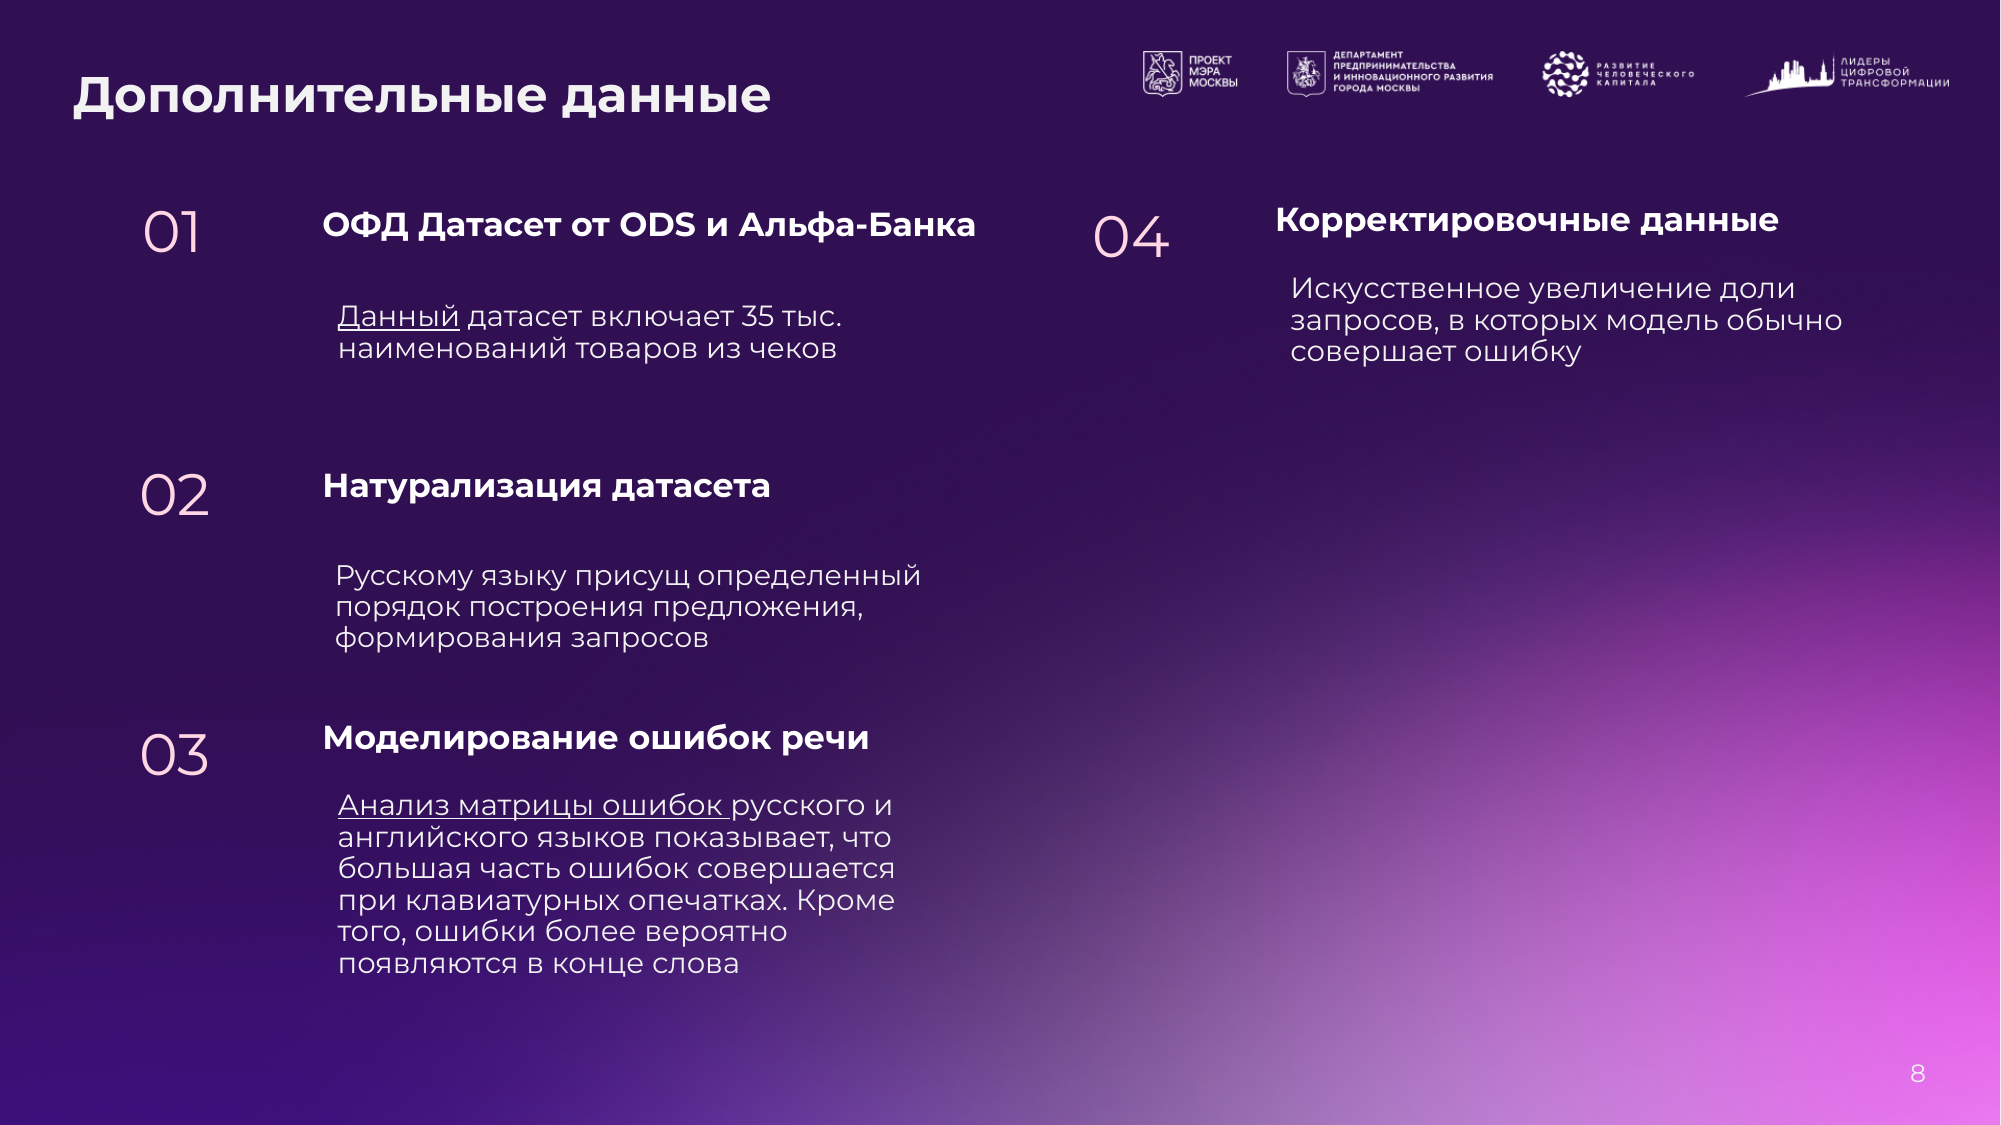

# Дополнительные данные
01
Корректировочные данные
04
ОФД Датасет от ODS и Альфа-Банка
Искусственное увеличение доли запросов, в которых модель обычно совершает ошибку
Данный датасет включает 35 тыс. наименований товаров из чеков
02
Натурализация датасета
Русскому языку присущ определенный порядок построения предложения, формирования запросов
Моделирование ошибок речи
03
Анализ матрицы ошибок русского и английского языков показывает, что большая часть ошибок совершается при клавиатурных опечатках. Кроме того, ошибки более вероятно появляются в конце слова
8